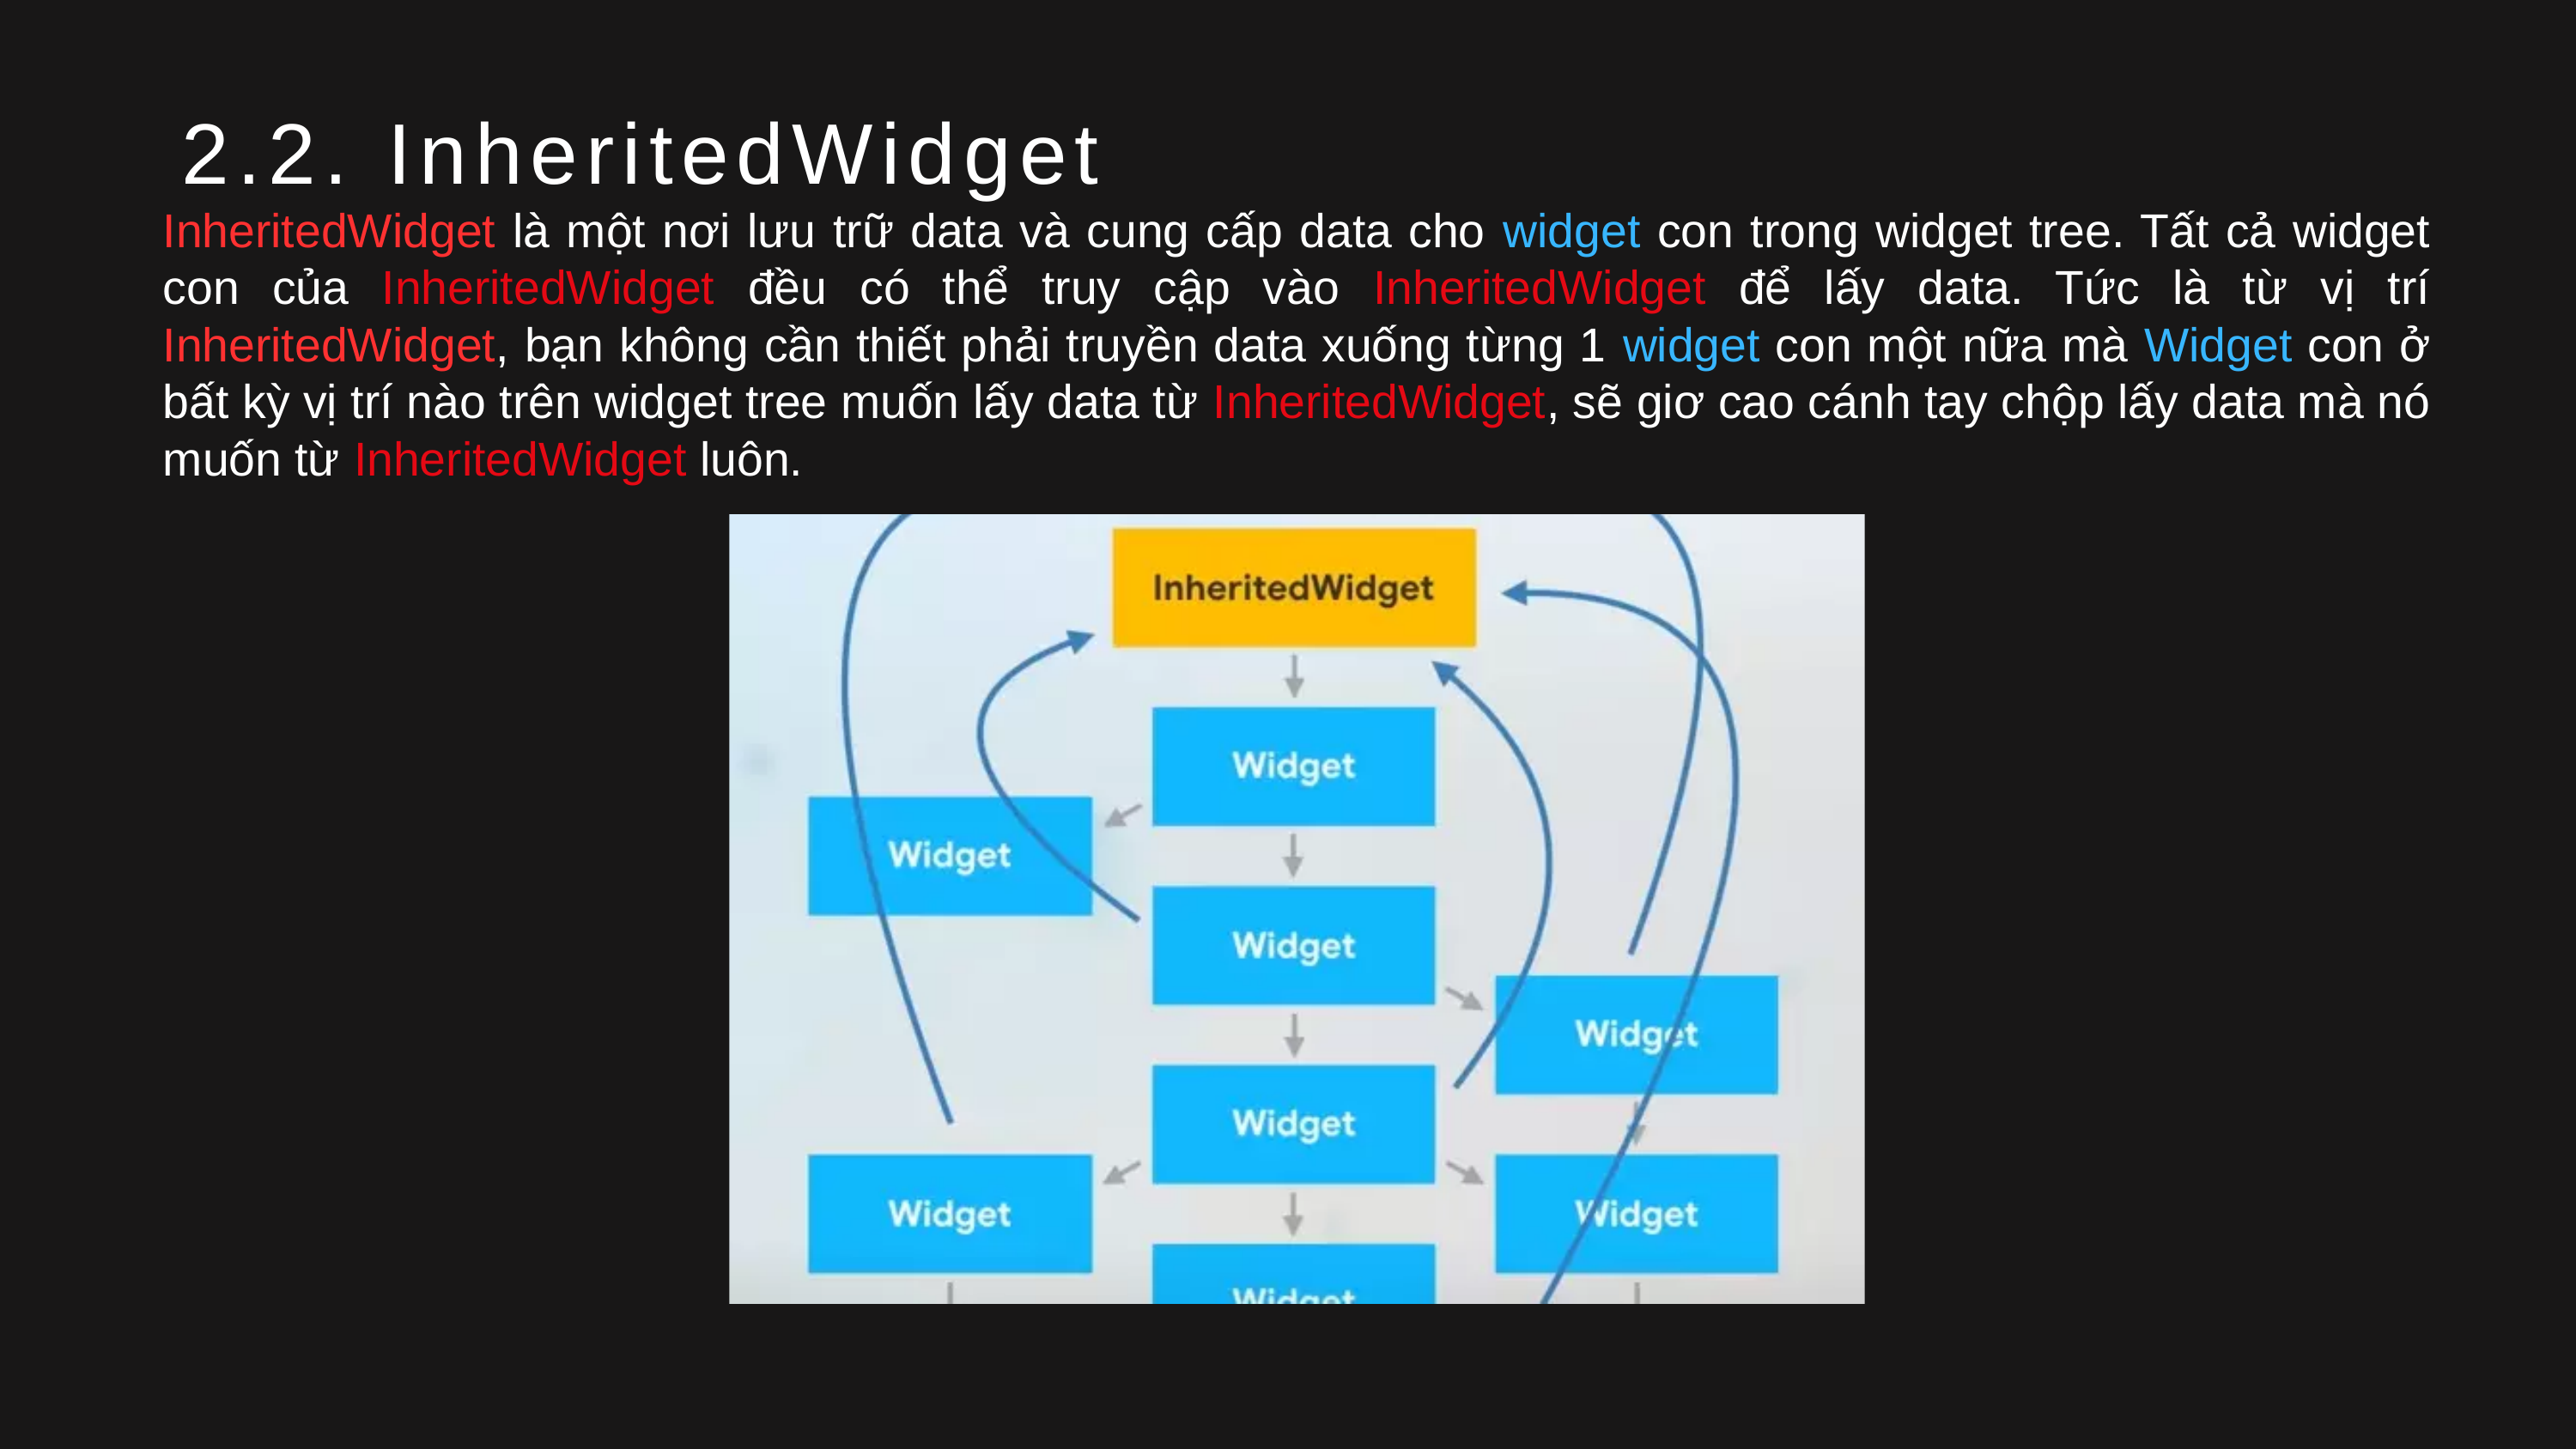

2.2. InheritedWidget

InheritedWidget là một nơi lưu trữ data và cung cấp data cho widget con trong widget tree. Tất cả widget con của InheritedWidget đều có thể truy cập vào InheritedWidget để lấy data. Tức là từ vị trí InheritedWidget, bạn không cần thiết phải truyền data xuống từng 1 widget con một nữa mà Widget con ở bất kỳ vị trí nào trên widget tree muốn lấy data từ InheritedWidget, sẽ giơ cao cánh tay chộp lấy data mà nó muốn từ InheritedWidget luôn.